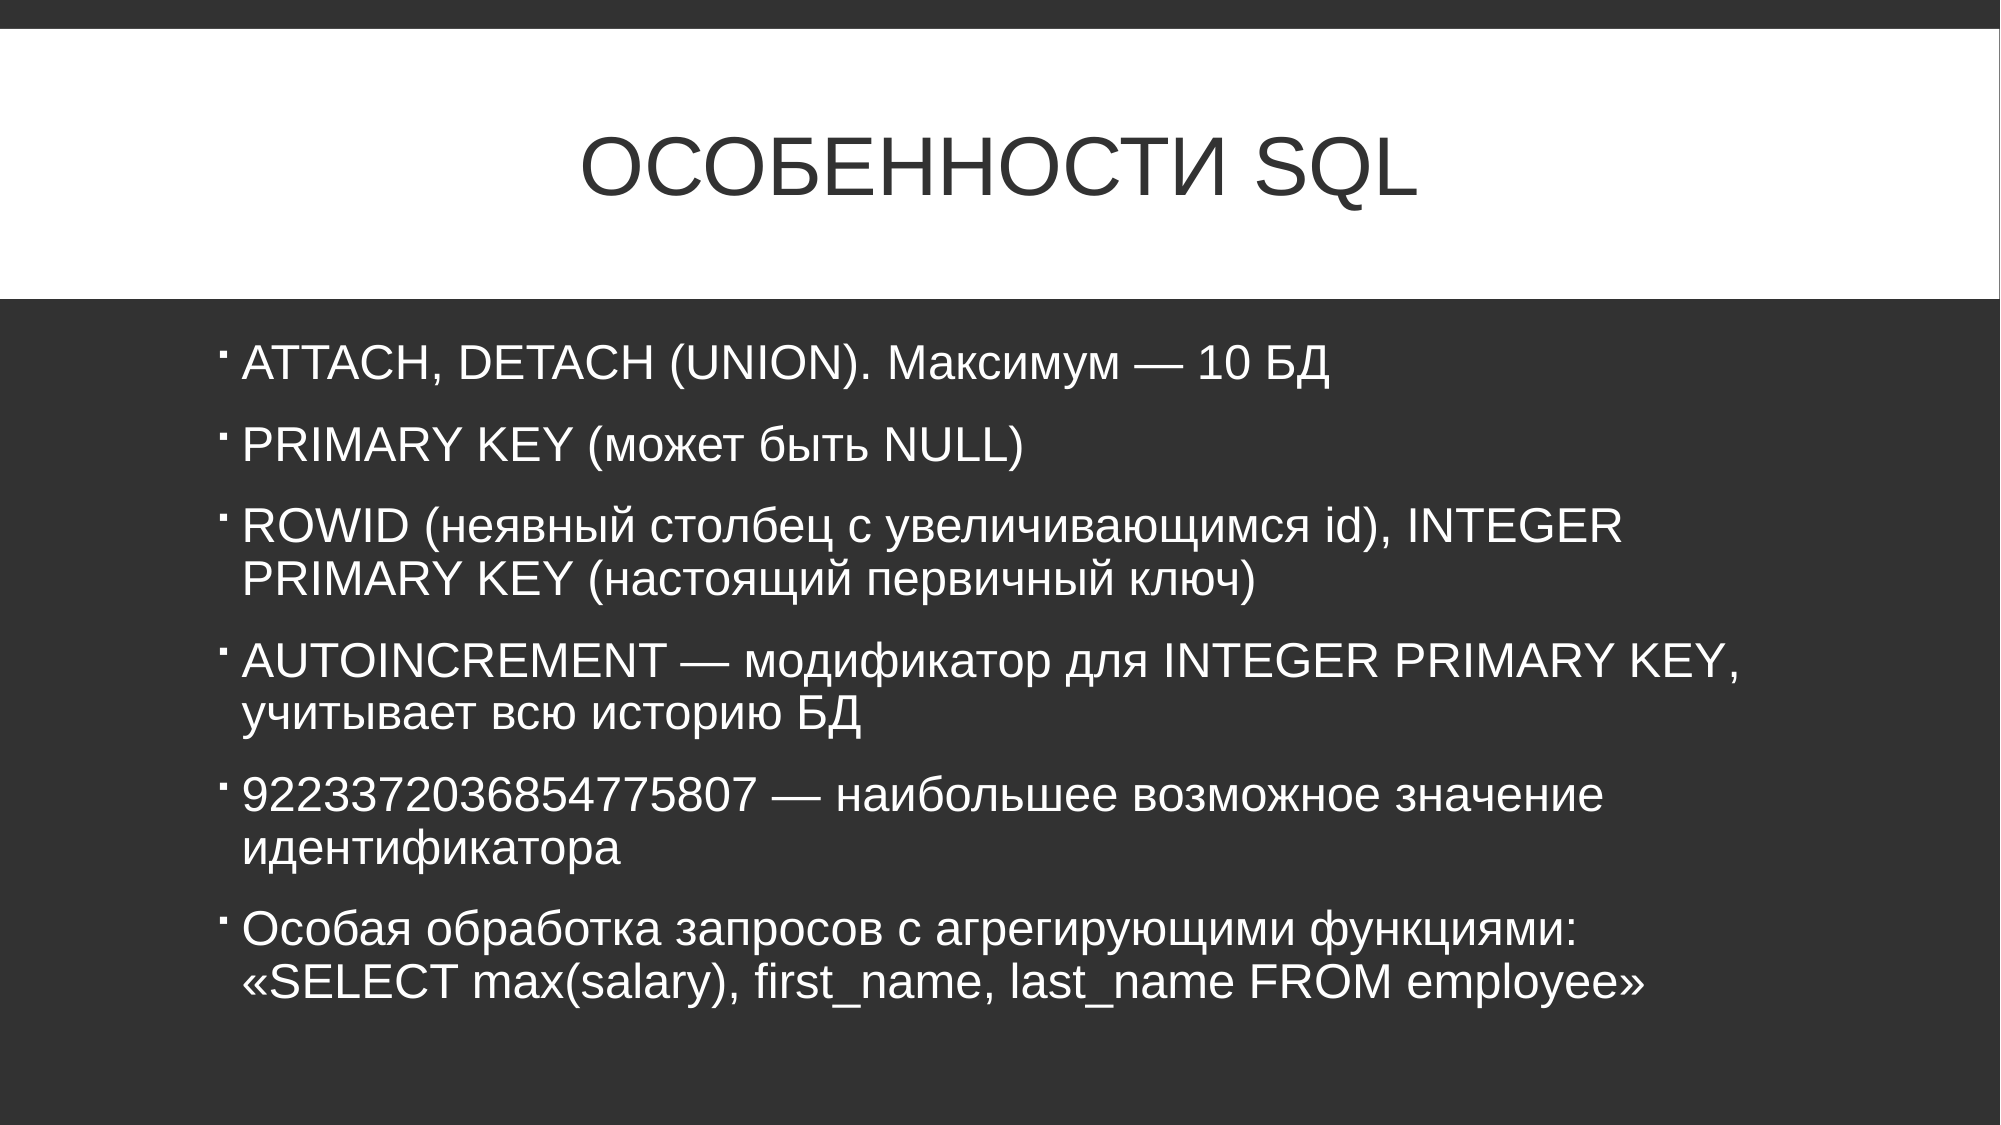

# ОСОБЕННОСТИ SQL
ATTACH, DETACH (UNION). Максимум — 10 БД
PRIMARY KEY (может быть NULL)
ROWID (неявный столбец с увеличивающимся id), INTEGER PRIMARY KEY (настоящий первичный ключ)
AUTOINCREMENT — модификатор для INTEGER PRIMARY KEY, учитывает всю историю БД
9223372036854775807 — наибольшее возможное значение идентификатора
Особая обработка запросов с агрегирующими функциями: «SELECT max(salary), first_name, last_name FROM employee»